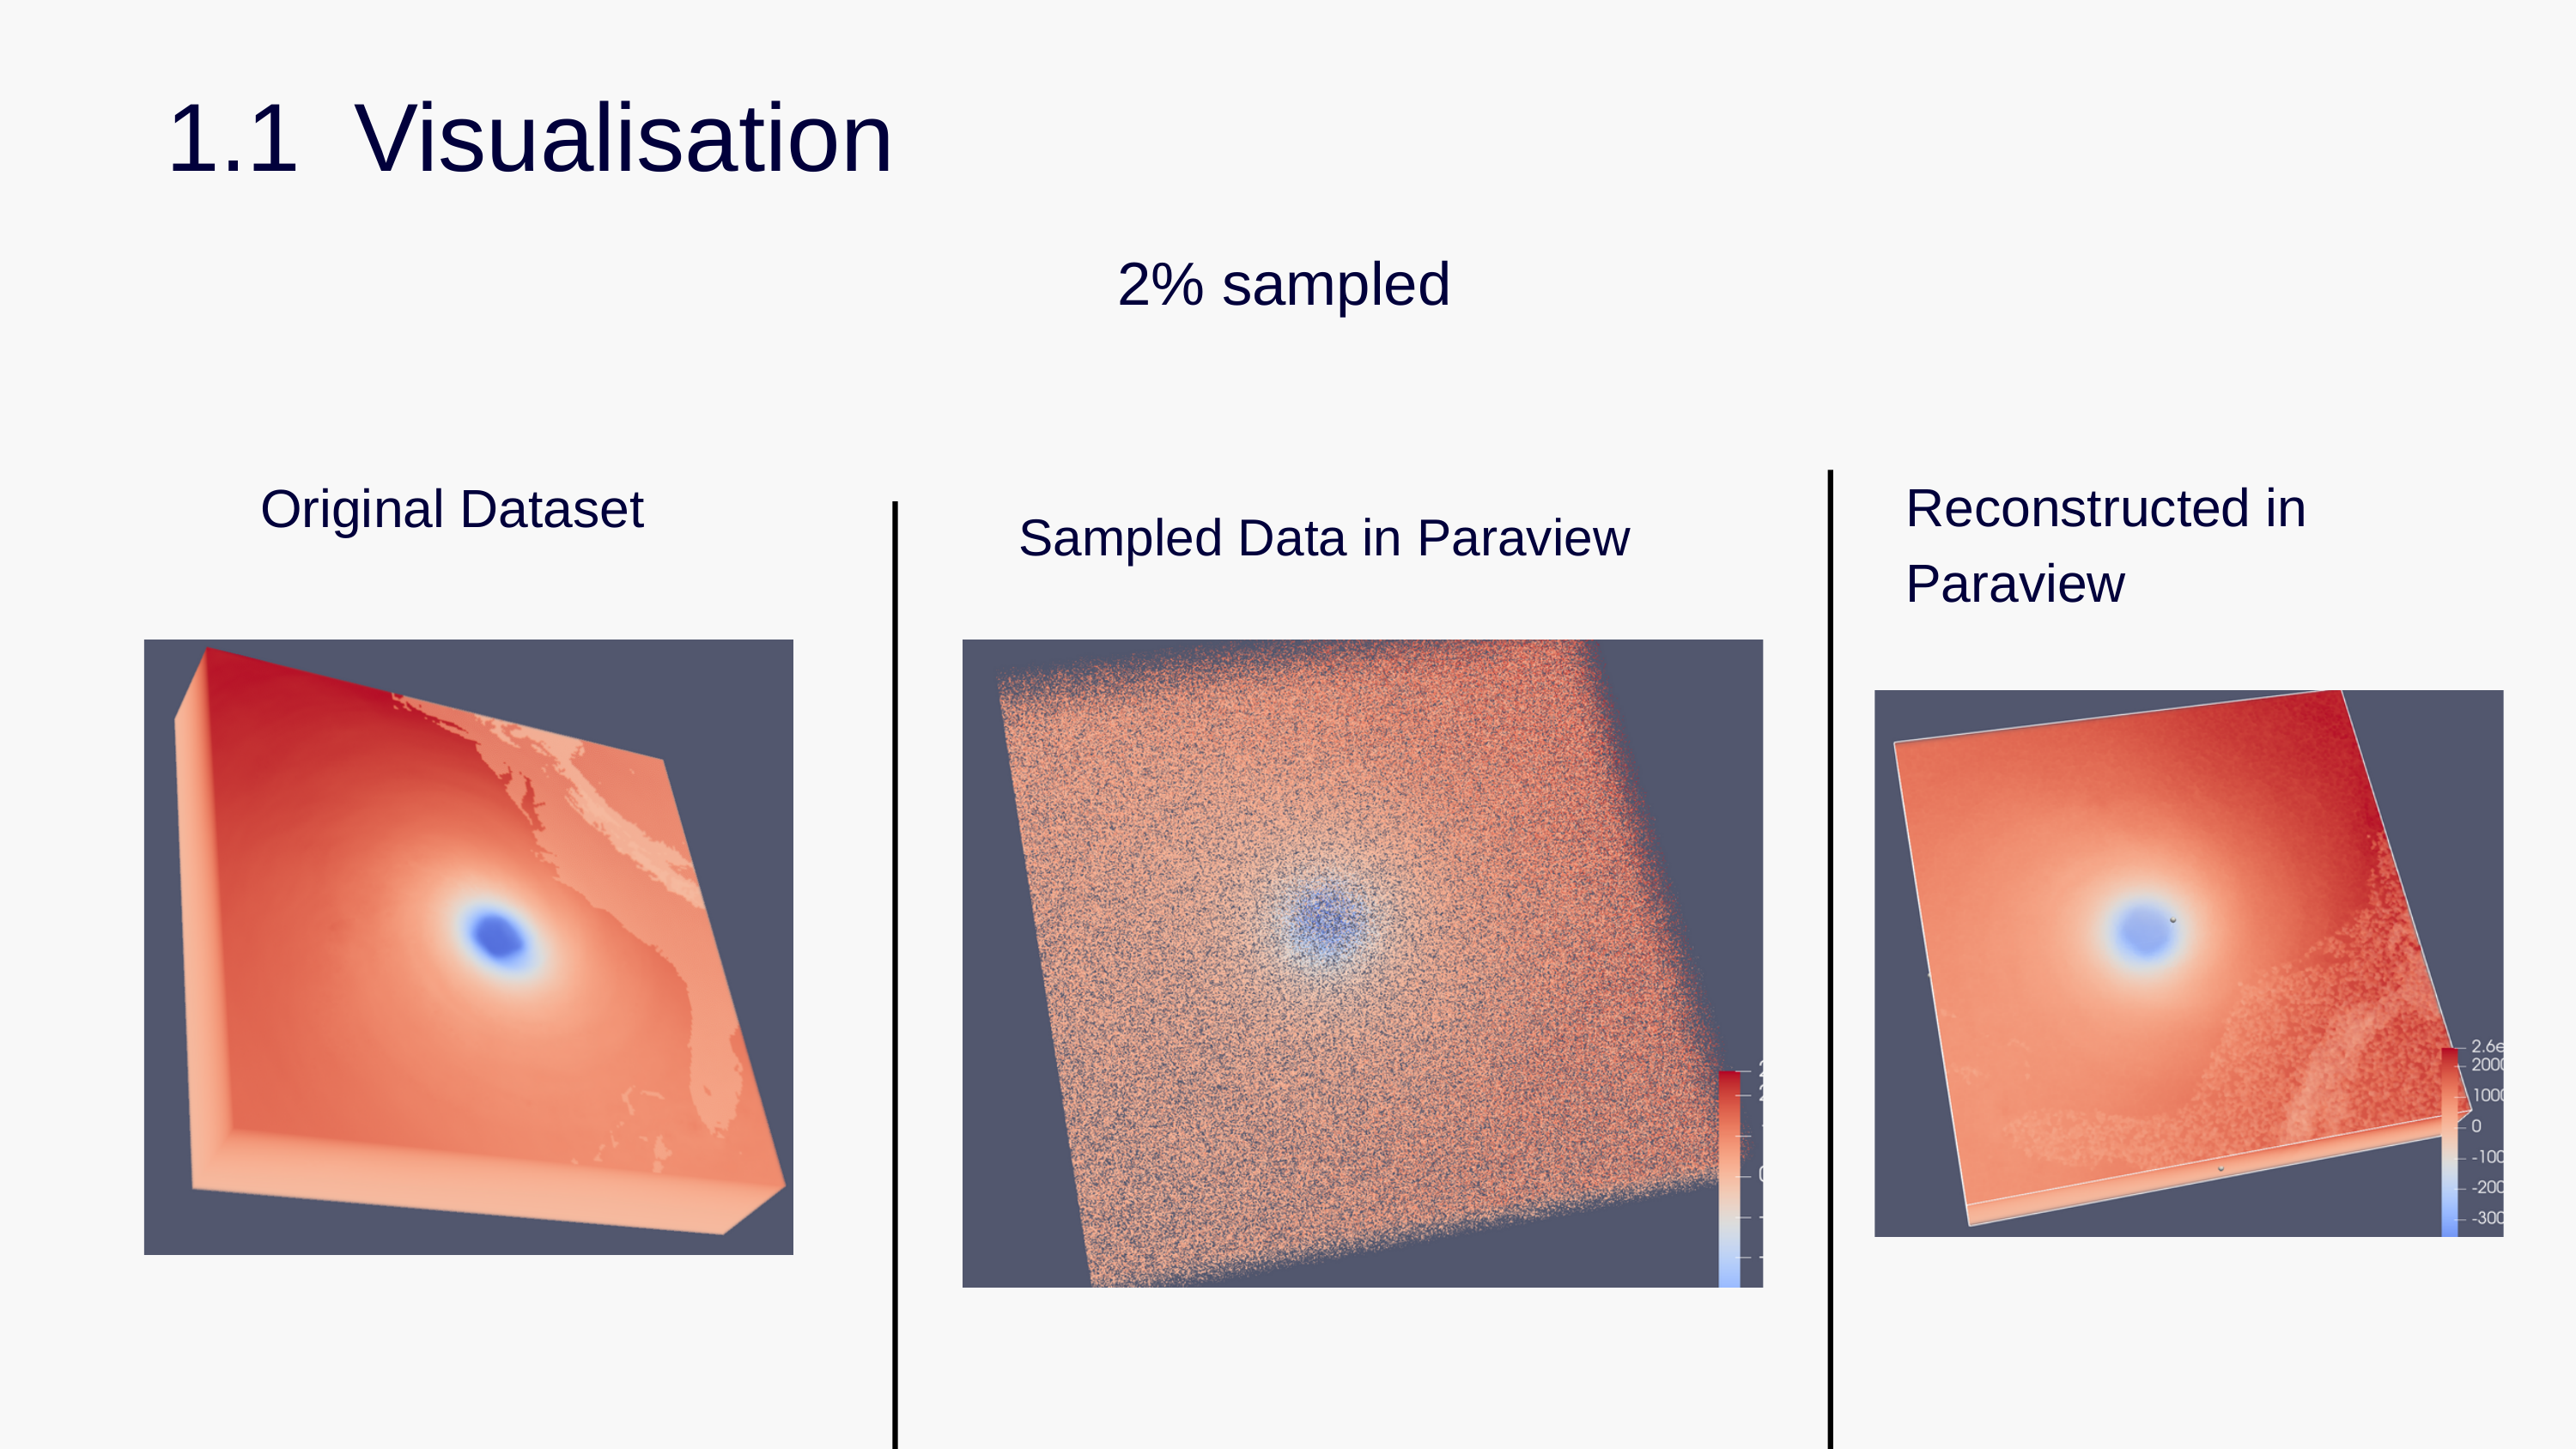

1.1  Visualisation
2% sampled
Reconstructed in Paraview
Original Dataset

Sampled Data in Paraview